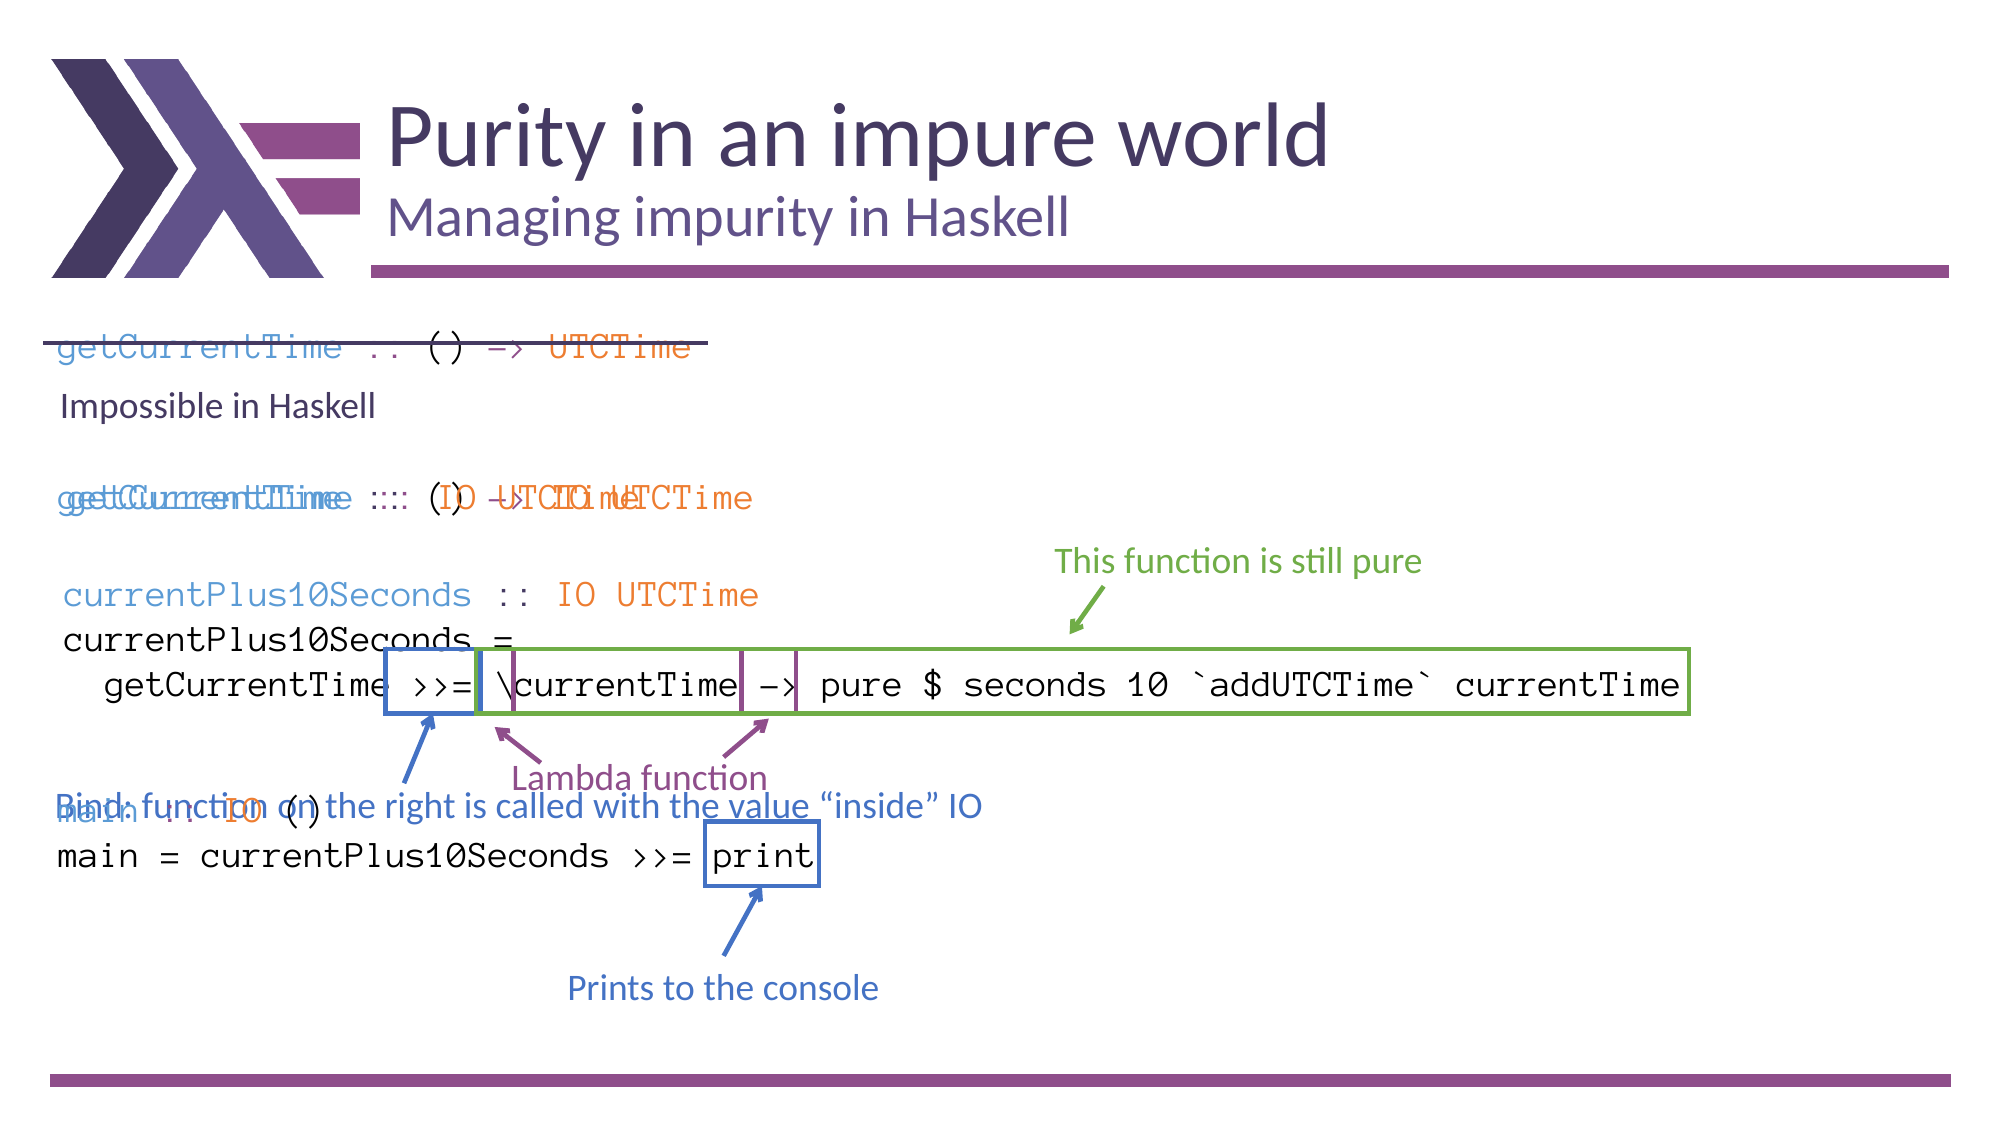

# Purity in an impure world Managing impurity in Haskell
getCurrentTime :: () -> UTCTime
Impossible in Haskell
getCurrentTime :: IO UTCTime
getCurrentTime :: () -> IO UTCTime
This function is still pure

currentPlus10Seconds :: IO UTCTime
currentPlus10Seconds =
  getCurrentTime >>= \currentTime -> pure $ seconds 10 `addUTCTime` currentTime

Bind: function on the right is called with the value “inside” IO

Lambda function
main :: IO ()
main = currentPlus10Seconds >>= print

Prints to the console